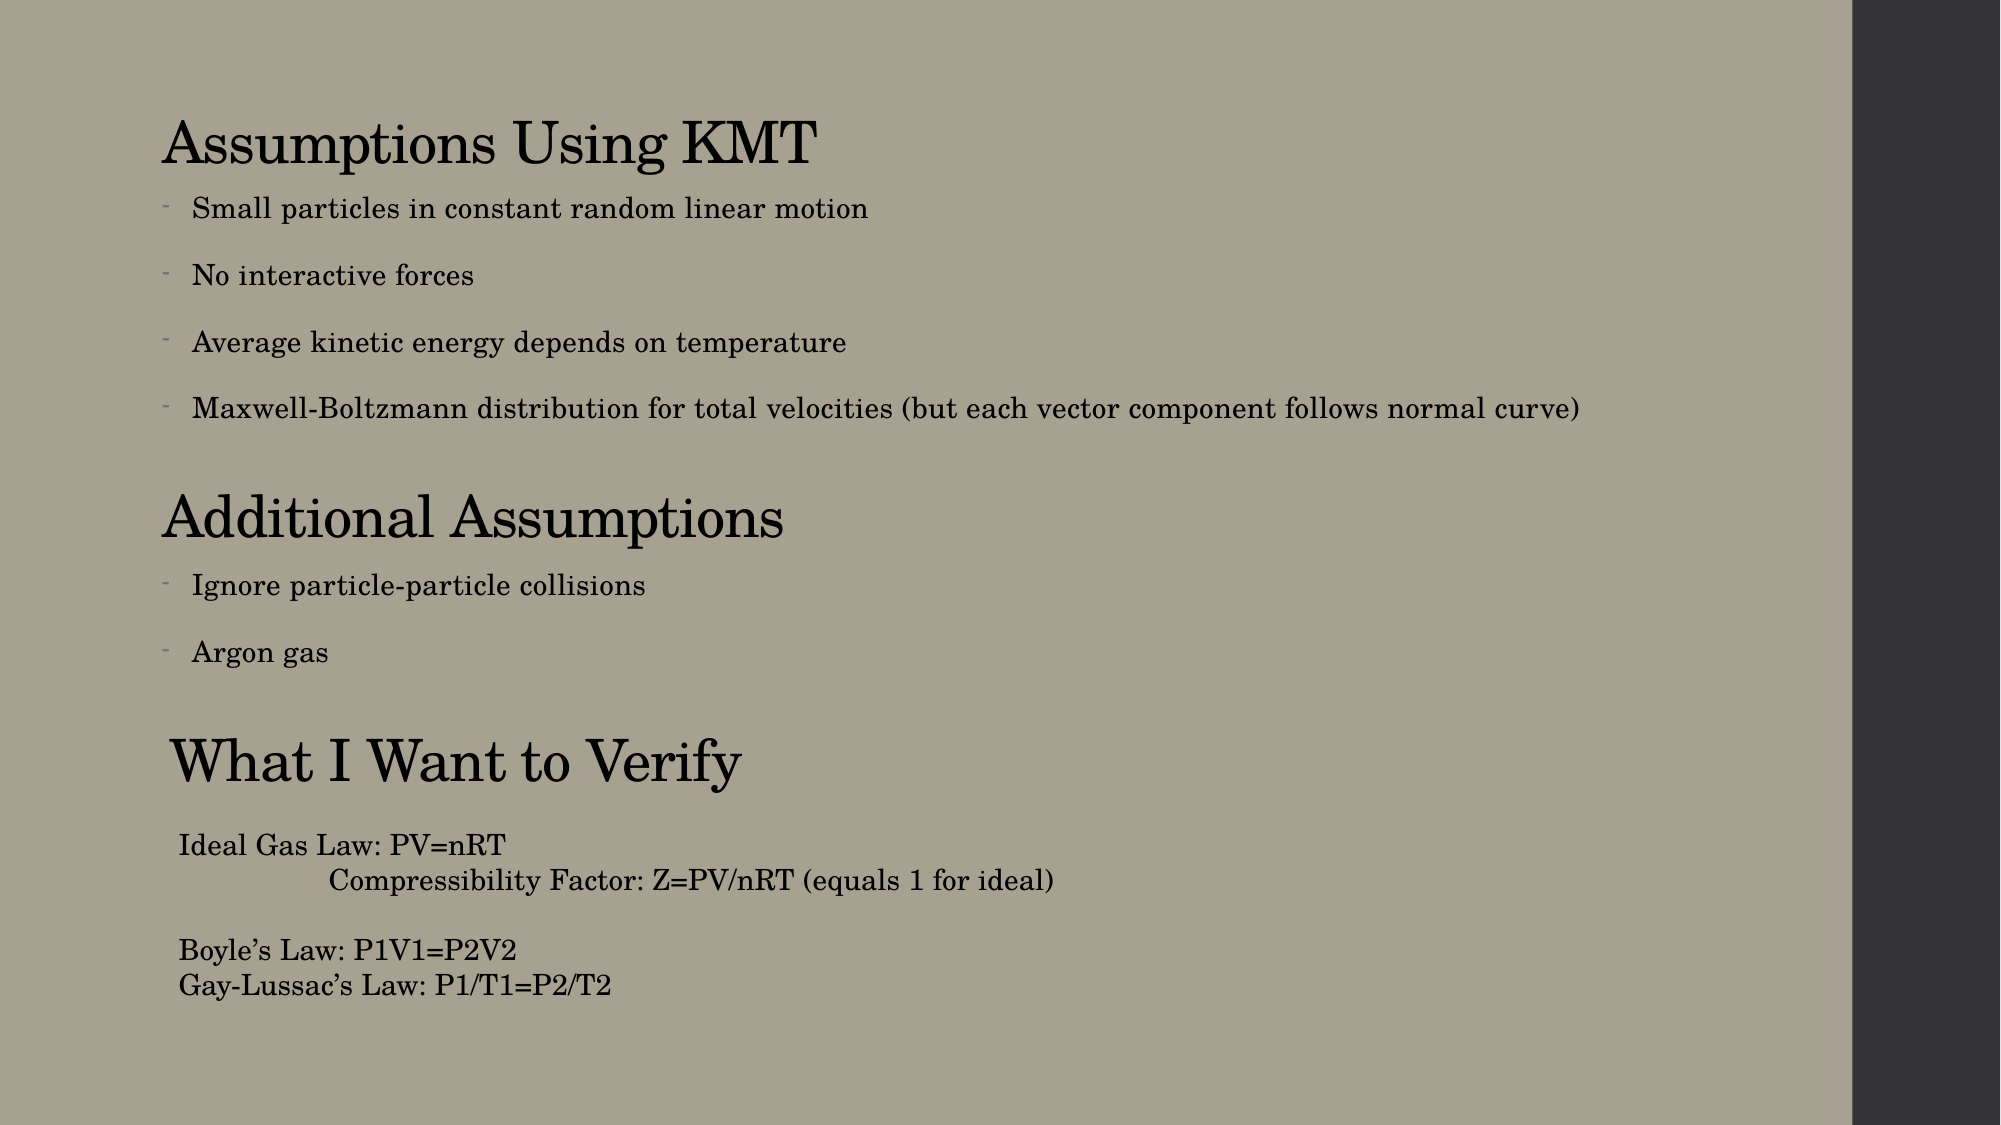

# Assumptions Using KMT
Small particles in constant random linear motion
No interactive forces
Average kinetic energy depends on temperature
Maxwell-Boltzmann distribution for total velocities (but each vector component follows normal curve)

Additional Assumptions
Ignore particle-particle collisions
Argon gas
What I Want to Verify
Ideal Gas Law: PV=nRT
	Compressibility Factor: Z=PV/nRT (equals 1 for ideal)

Boyle’s Law: P1V1=P2V2
Gay-Lussac’s Law: P1/T1=P2/T2